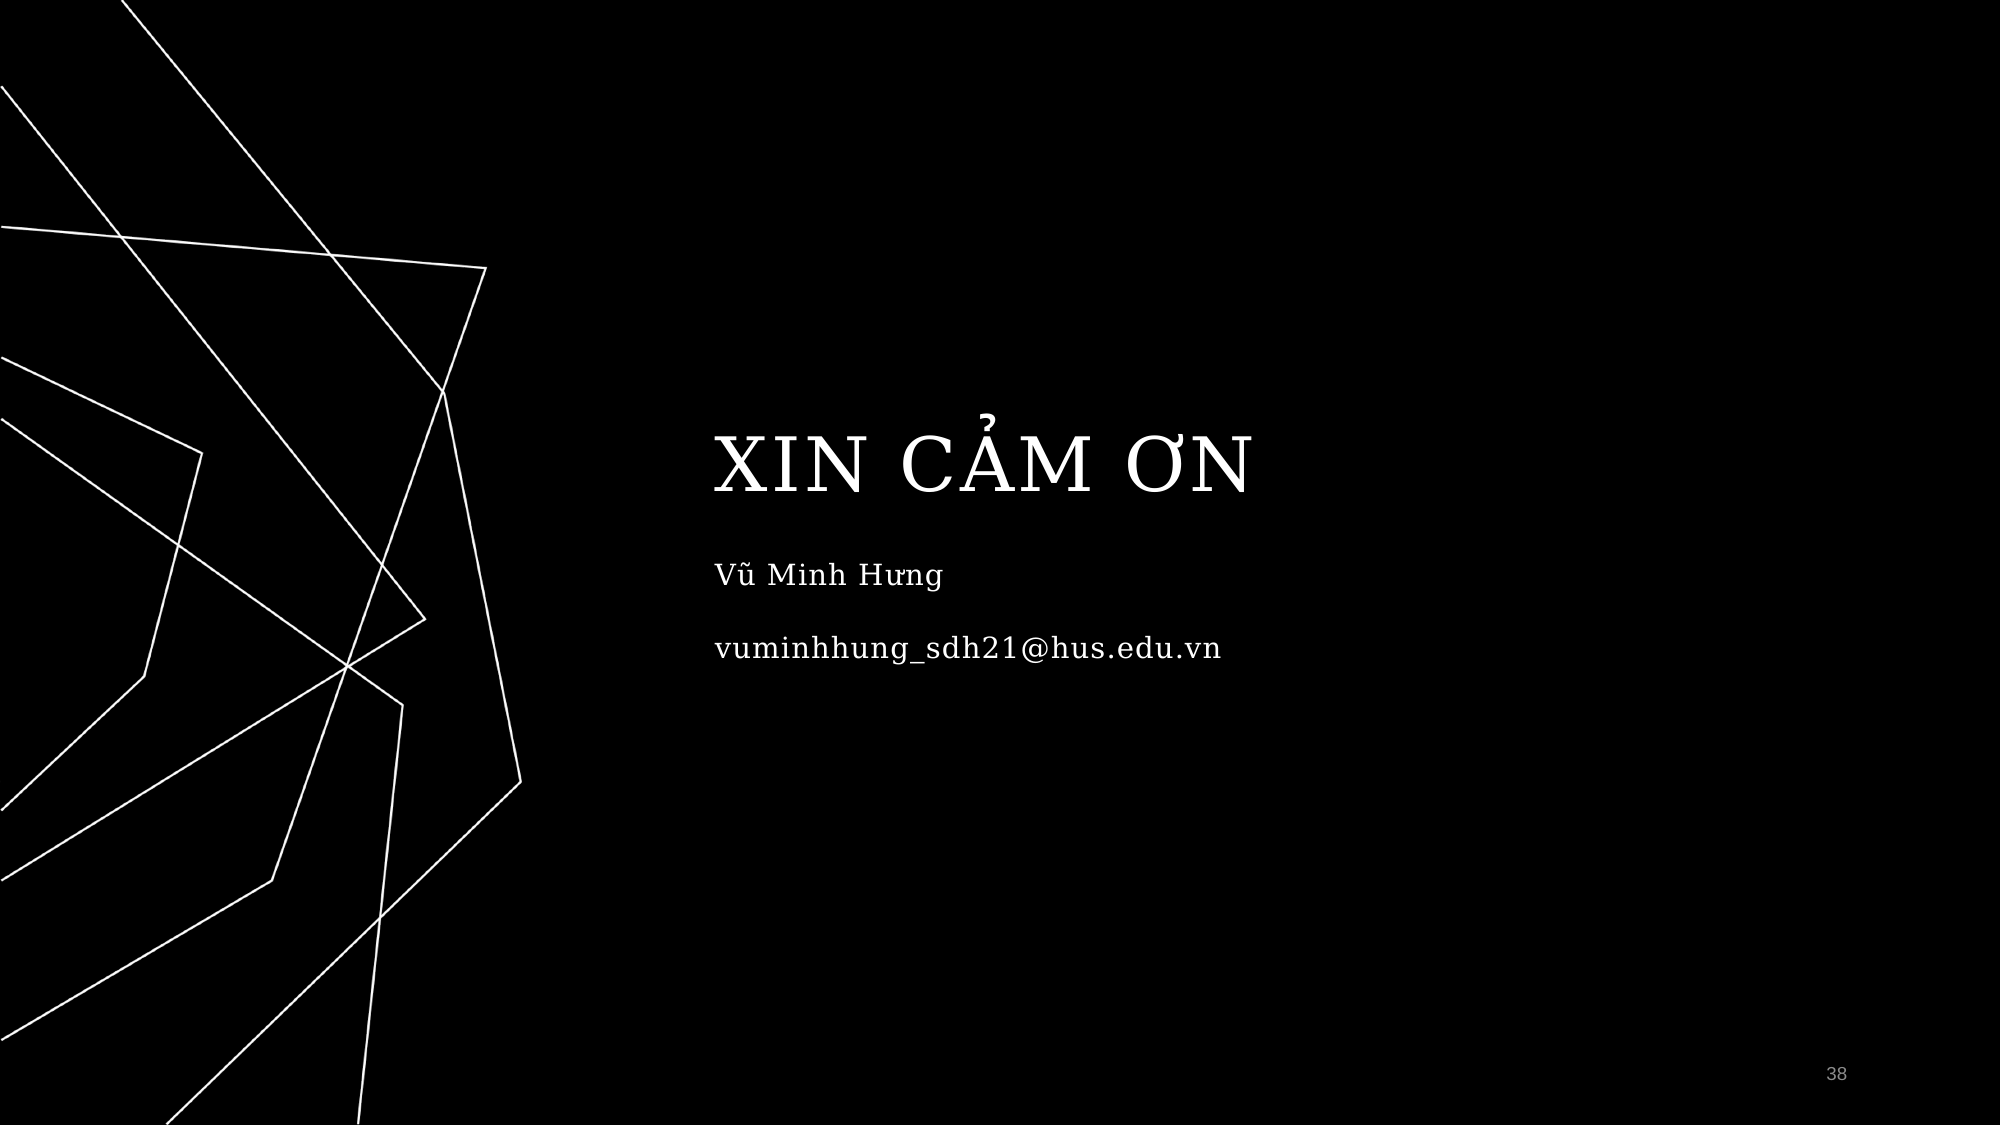

# XIN CẢM ƠN
Vũ Minh Hưng
vuminhhung_sdh21@hus.edu.vn
38